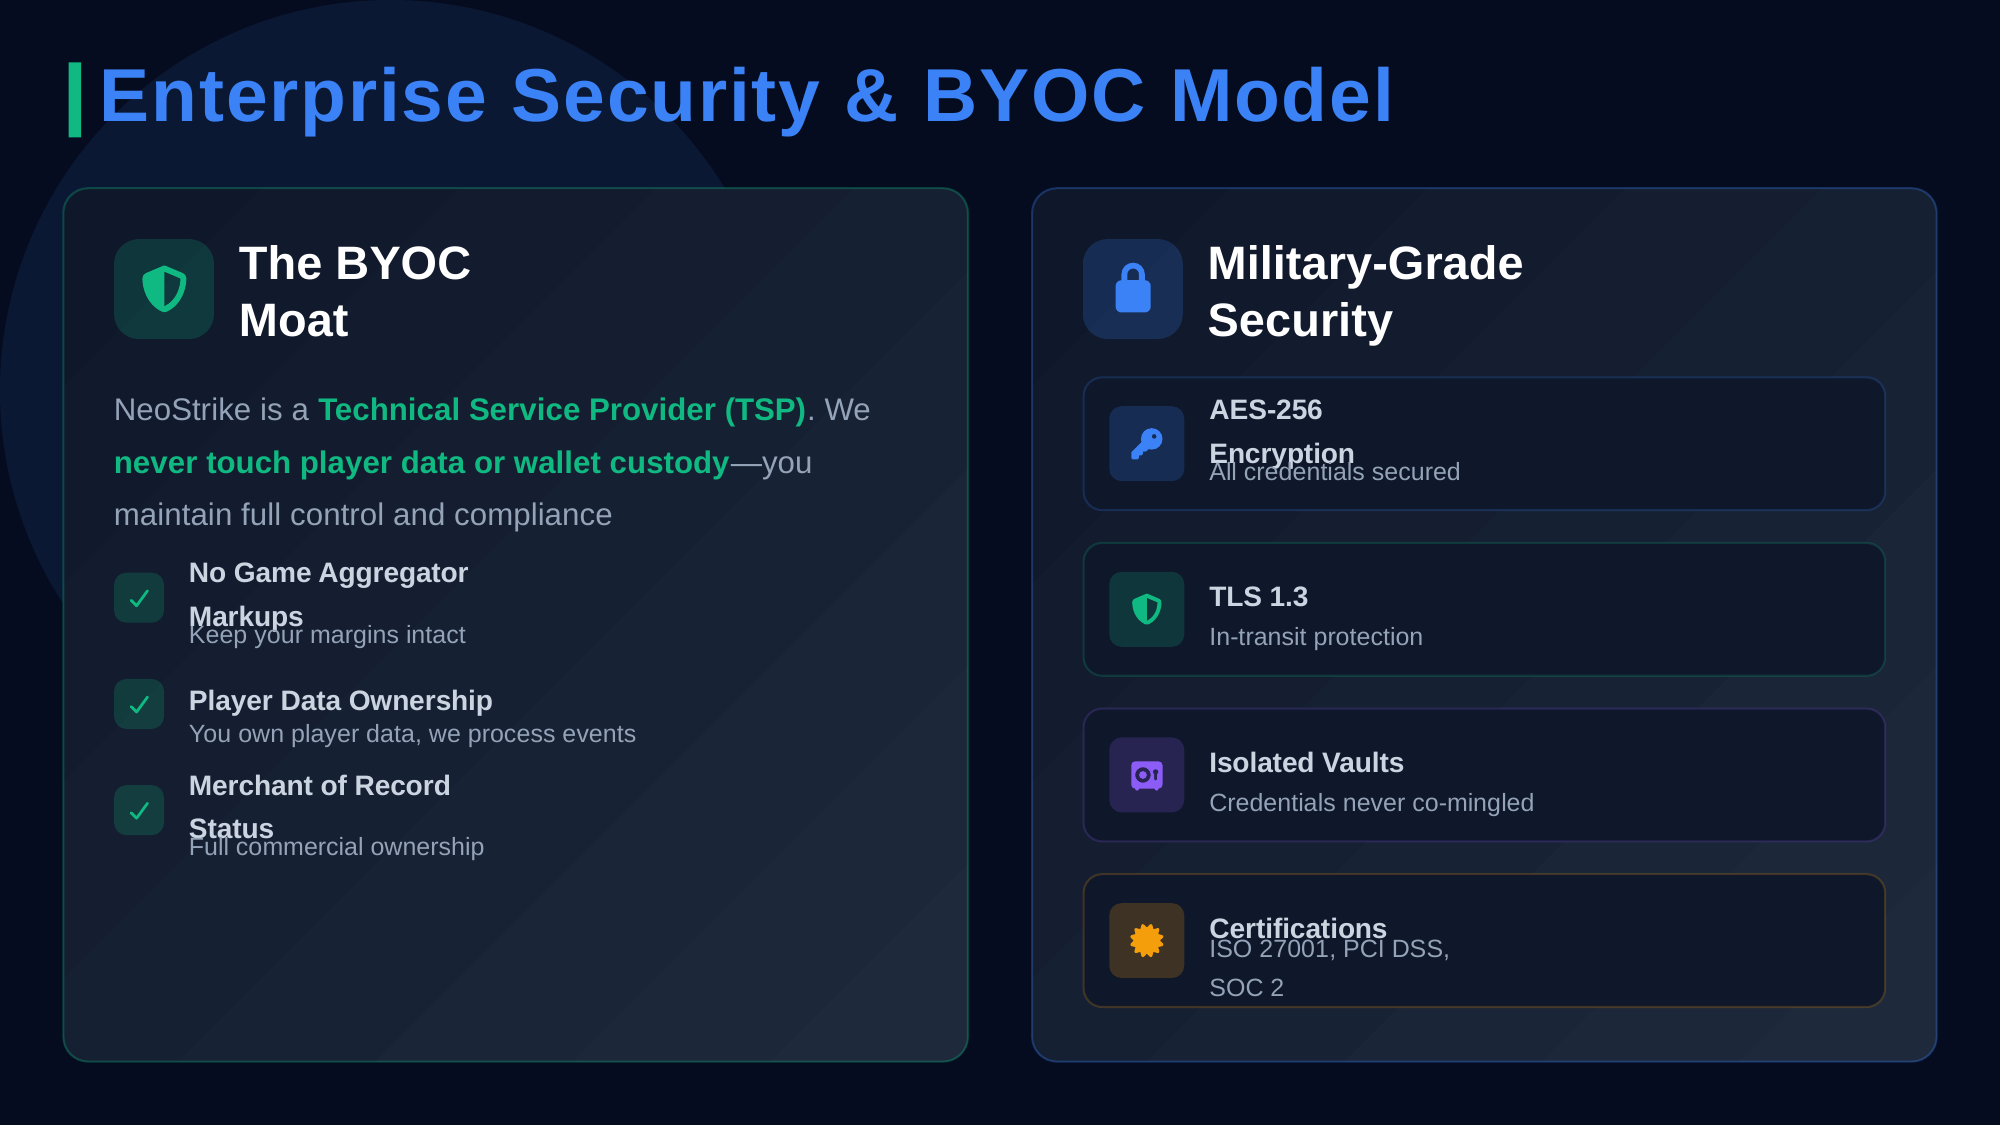

Enterprise Security & BYOC Model

The BYOC Moat
Military-Grade Security

NeoStrike is a Technical Service Provider (TSP). We never touch player data or wallet custody—you maintain full control and compliance

AES-256 Encryption

All credentials secured

No Game Aggregator Markups
TLS 1.3

Keep your margins intact
In-transit protection
Player Data Ownership

You own player data, we process events
Isolated Vaults

Credentials never co-mingled
Merchant of Record Status

Full commercial ownership

Certifications

ISO 27001, PCI DSS, SOC 2